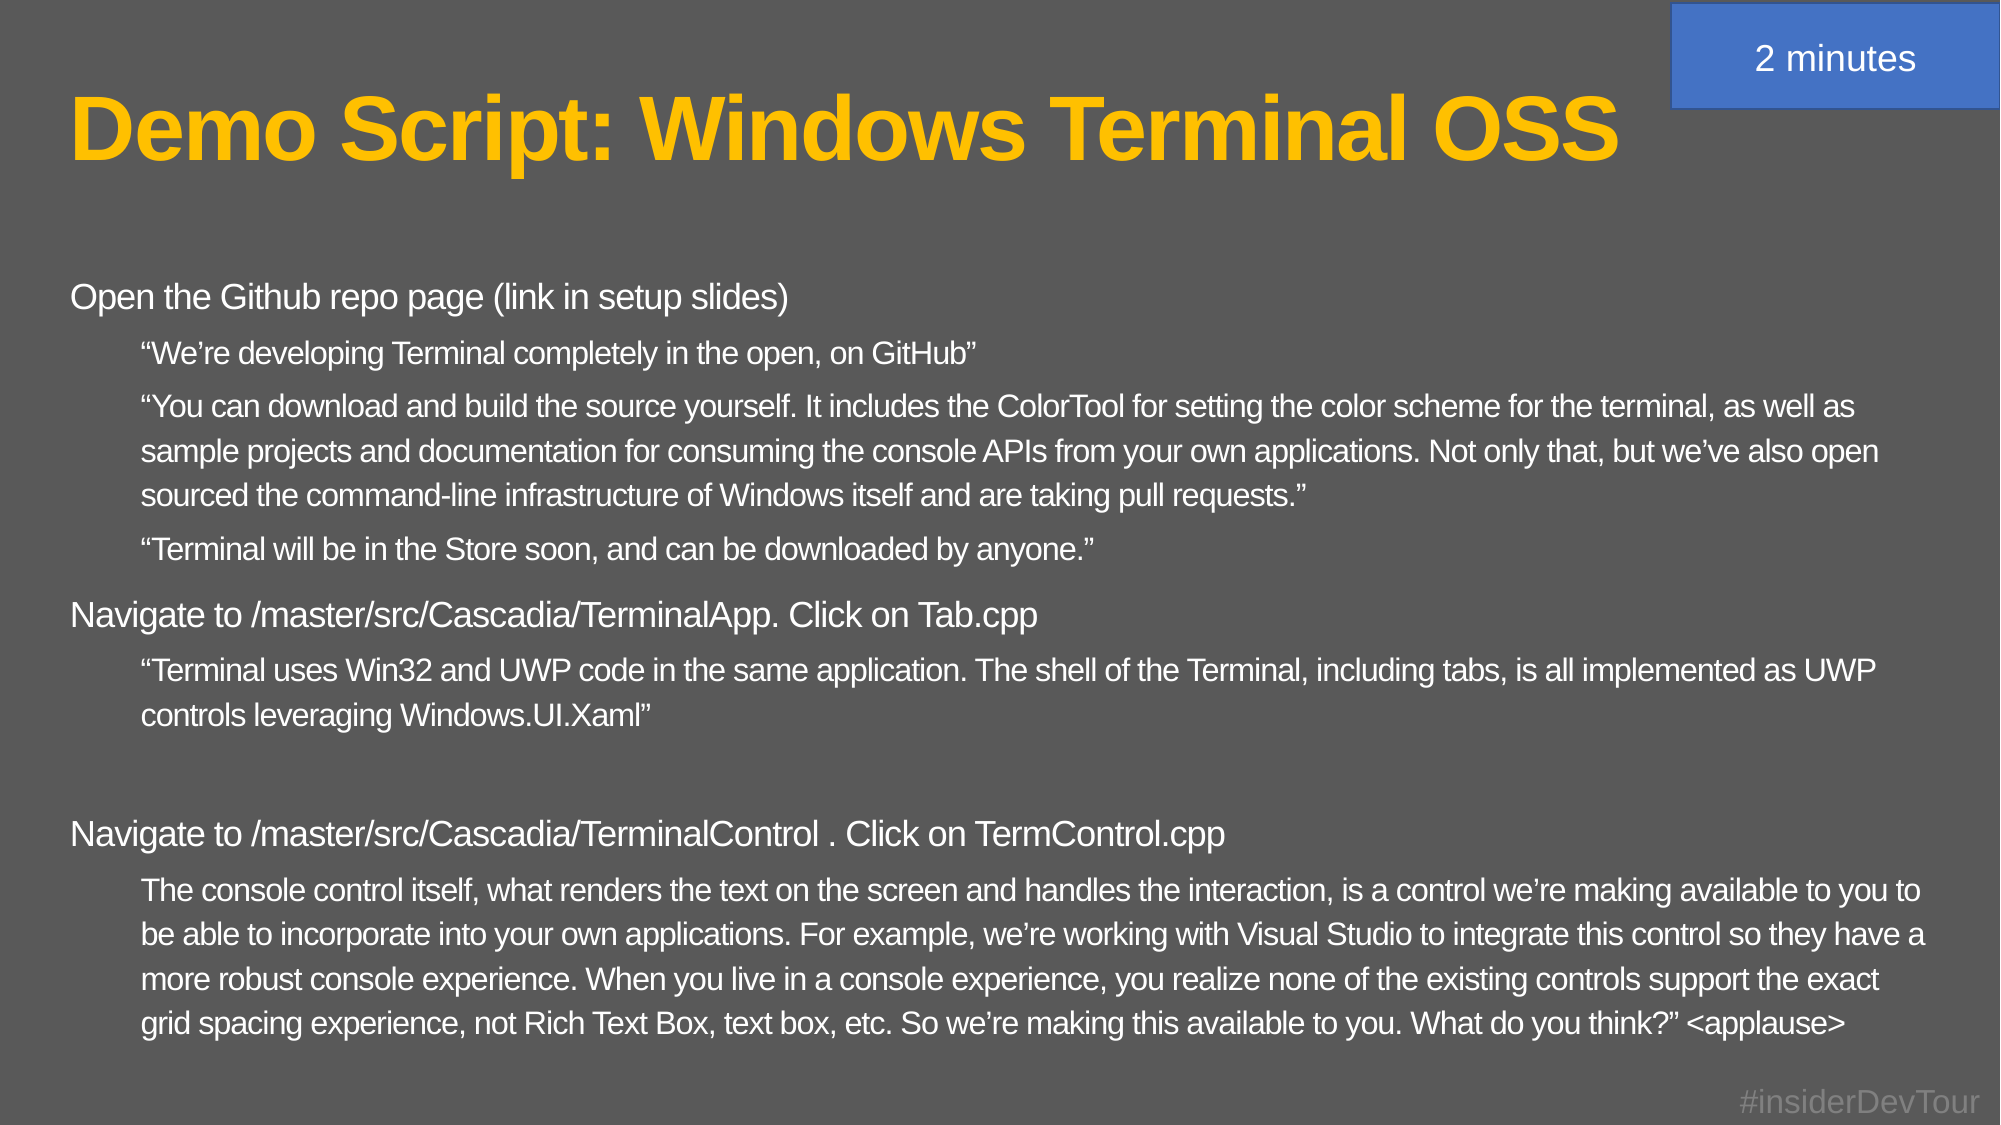

2 minutes
# Demo Script: Windows Terminal OSS
Open the Github repo page (link in setup slides)
“We’re developing Terminal completely in the open, on GitHub”
“You can download and build the source yourself. It includes the ColorTool for setting the color scheme for the terminal, as well as sample projects and documentation for consuming the console APIs from your own applications. Not only that, but we’ve also open sourced the command-line infrastructure of Windows itself and are taking pull requests.”
“Terminal will be in the Store soon, and can be downloaded by anyone.”
Navigate to /master/src/Cascadia/TerminalApp. Click on Tab.cpp
“Terminal uses Win32 and UWP code in the same application. The shell of the Terminal, including tabs, is all implemented as UWP controls leveraging Windows.UI.Xaml”

Navigate to /master/src/Cascadia/TerminalControl . Click on TermControl.cpp
The console control itself, what renders the text on the screen and handles the interaction, is a control we’re making available to you to be able to incorporate into your own applications. For example, we’re working with Visual Studio to integrate this control so they have a more robust console experience. When you live in a console experience, you realize none of the existing controls support the exact grid spacing experience, not Rich Text Box, text box, etc. So we’re making this available to you. What do you think?” <applause>